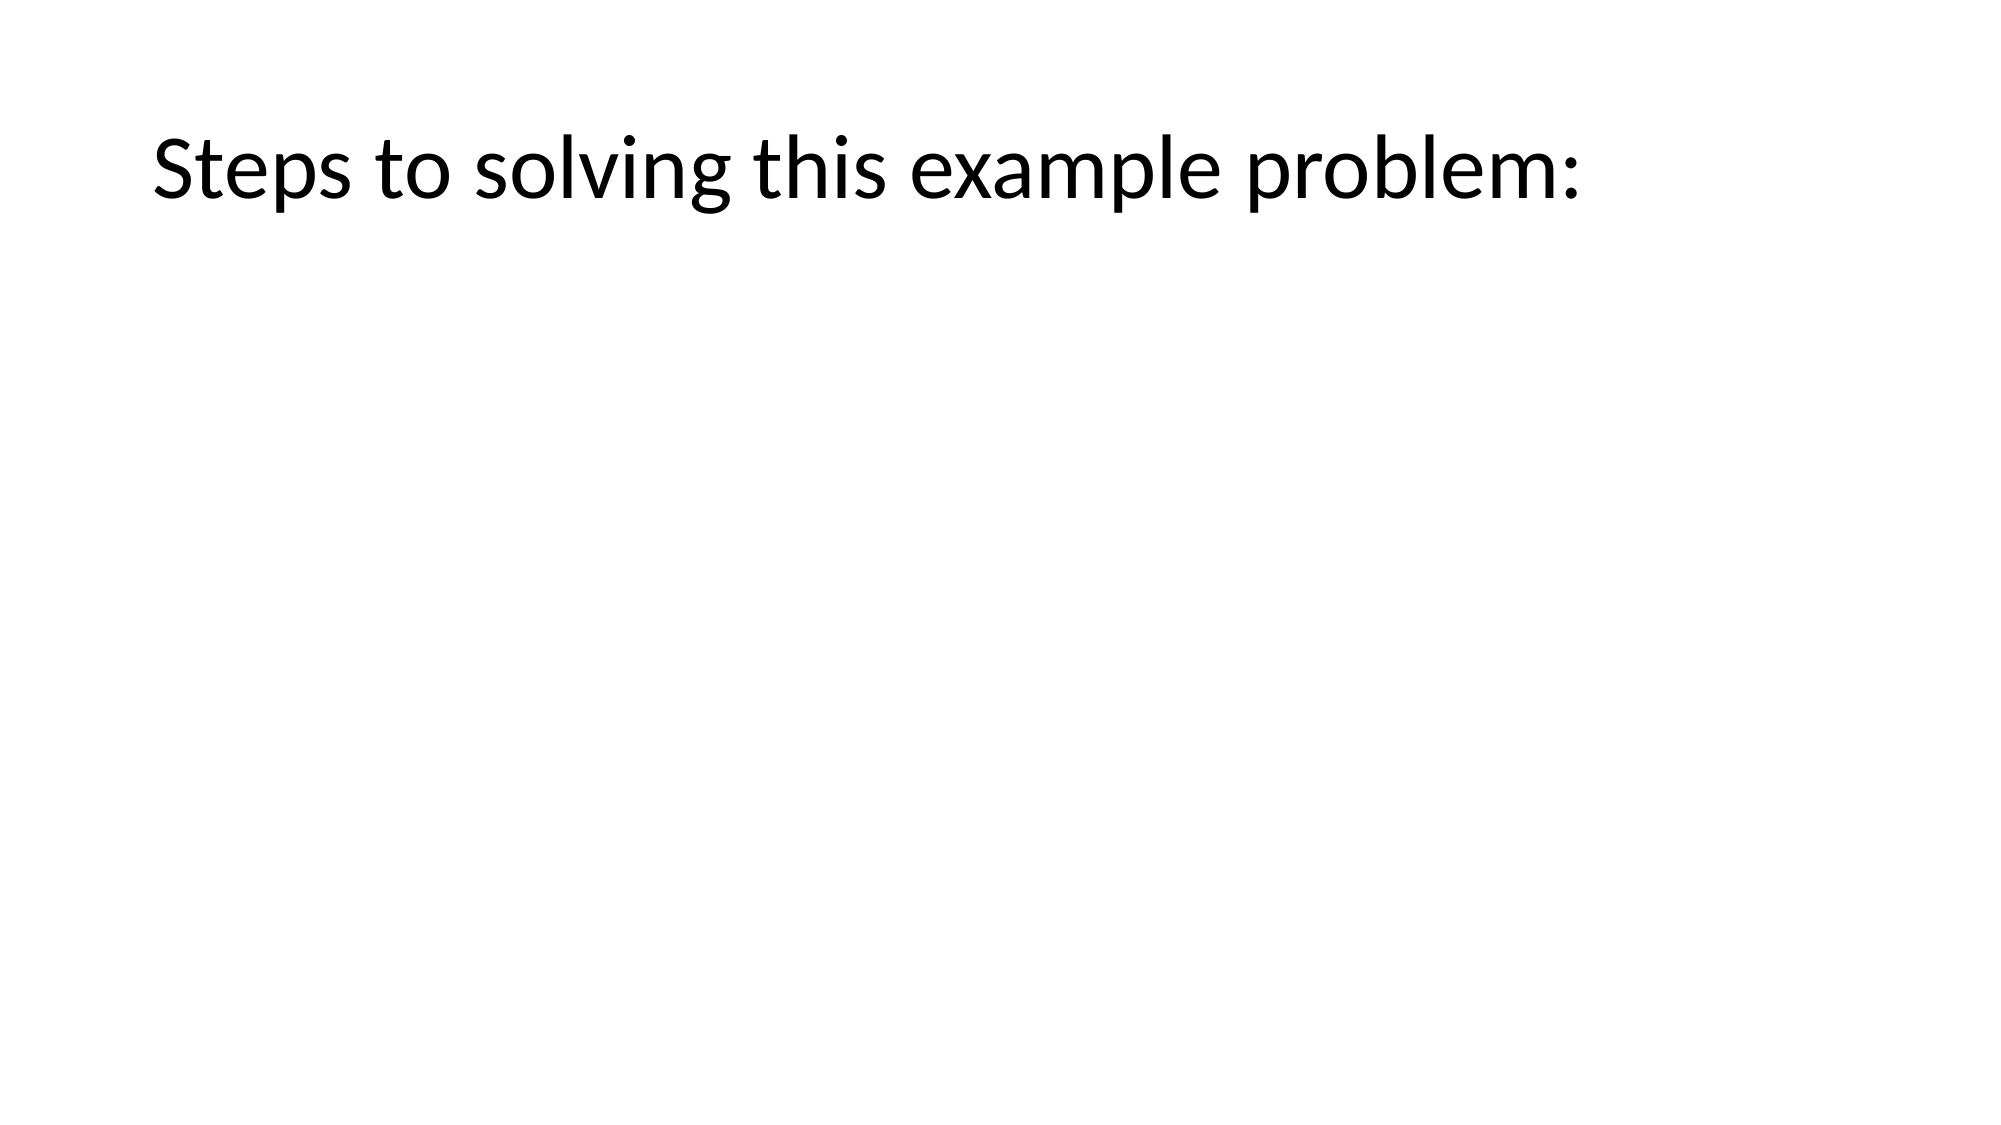

# Steps to solving this example problem: